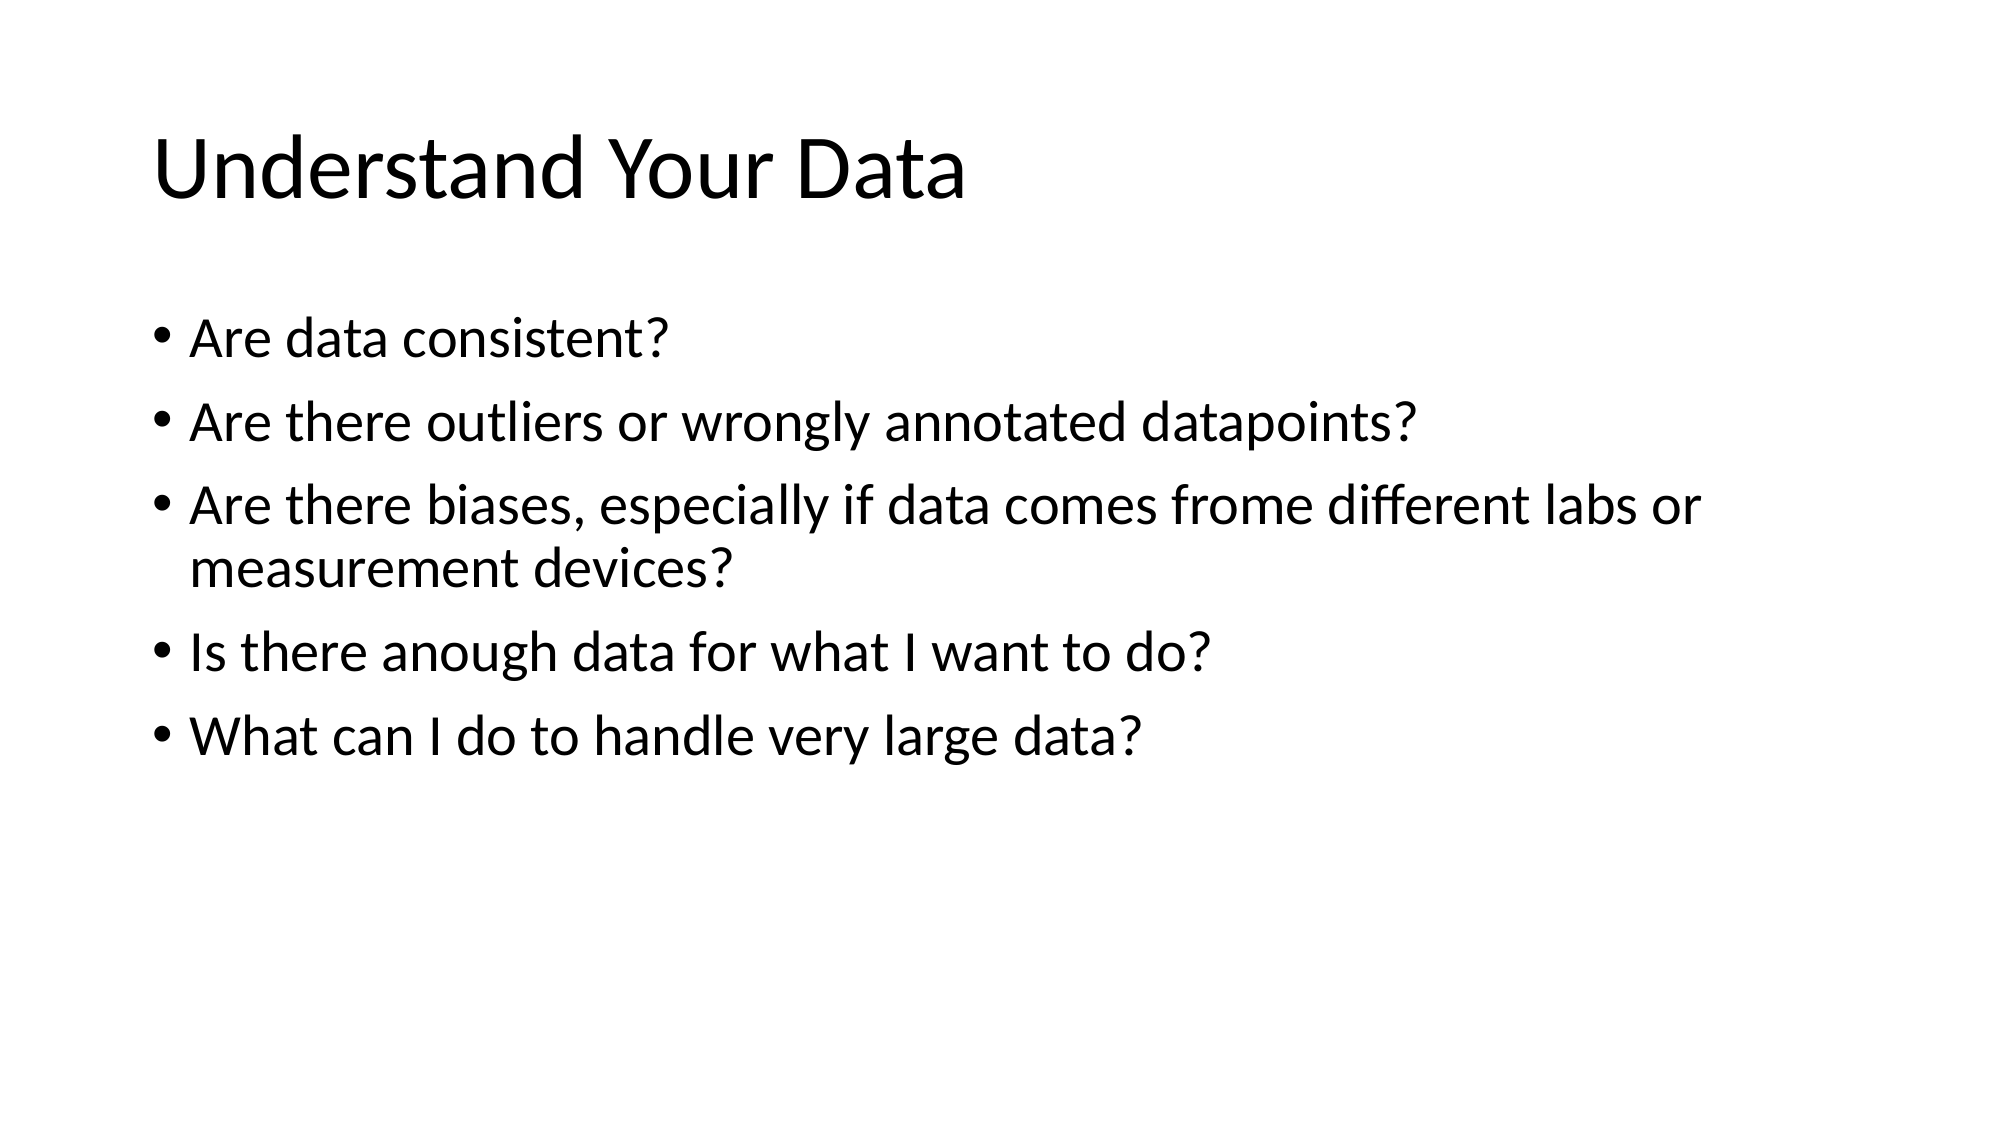

# Understand Your Data
Are data consistent?
Are there outliers or wrongly annotated datapoints?
Are there biases, especially if data comes frome different labs or measurement devices?
Is there anough data for what I want to do?
What can I do to handle very large data?